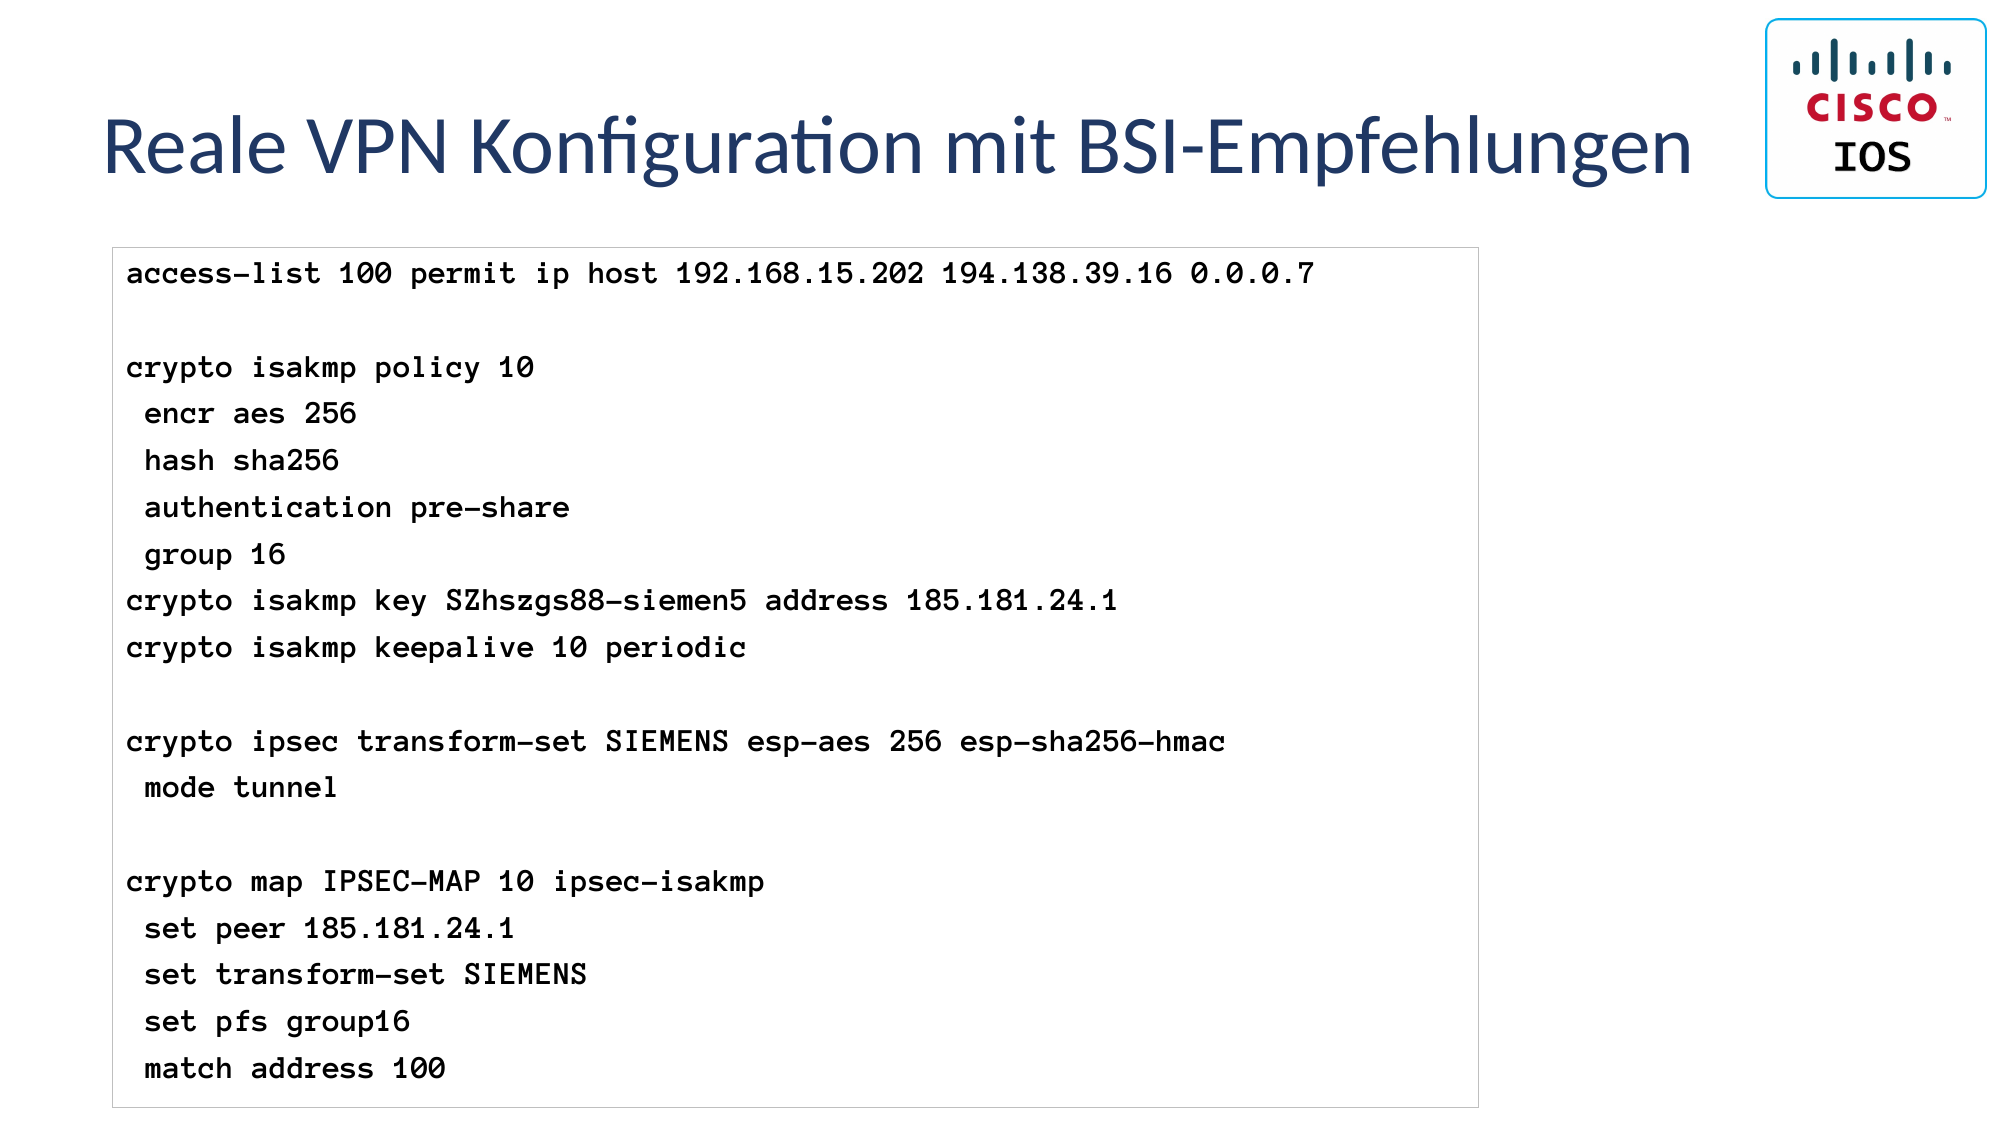

# Reale VPN Konfiguration mit BSI-Empfehlungen
access-list 100 permit ip host 192.168.15.202 194.138.39.16 0.0.0.7

crypto isakmp policy 10
 encr aes 256
 hash sha256
 authentication pre-share
 group 16
crypto isakmp key SZhszgs88-siemen5 address 185.181.24.1
crypto isakmp keepalive 10 periodic

crypto ipsec transform-set SIEMENS esp-aes 256 esp-sha256-hmac
 mode tunnel

crypto map IPSEC-MAP 10 ipsec-isakmp
 set peer 185.181.24.1
 set transform-set SIEMENS
 set pfs group16
 match address 100